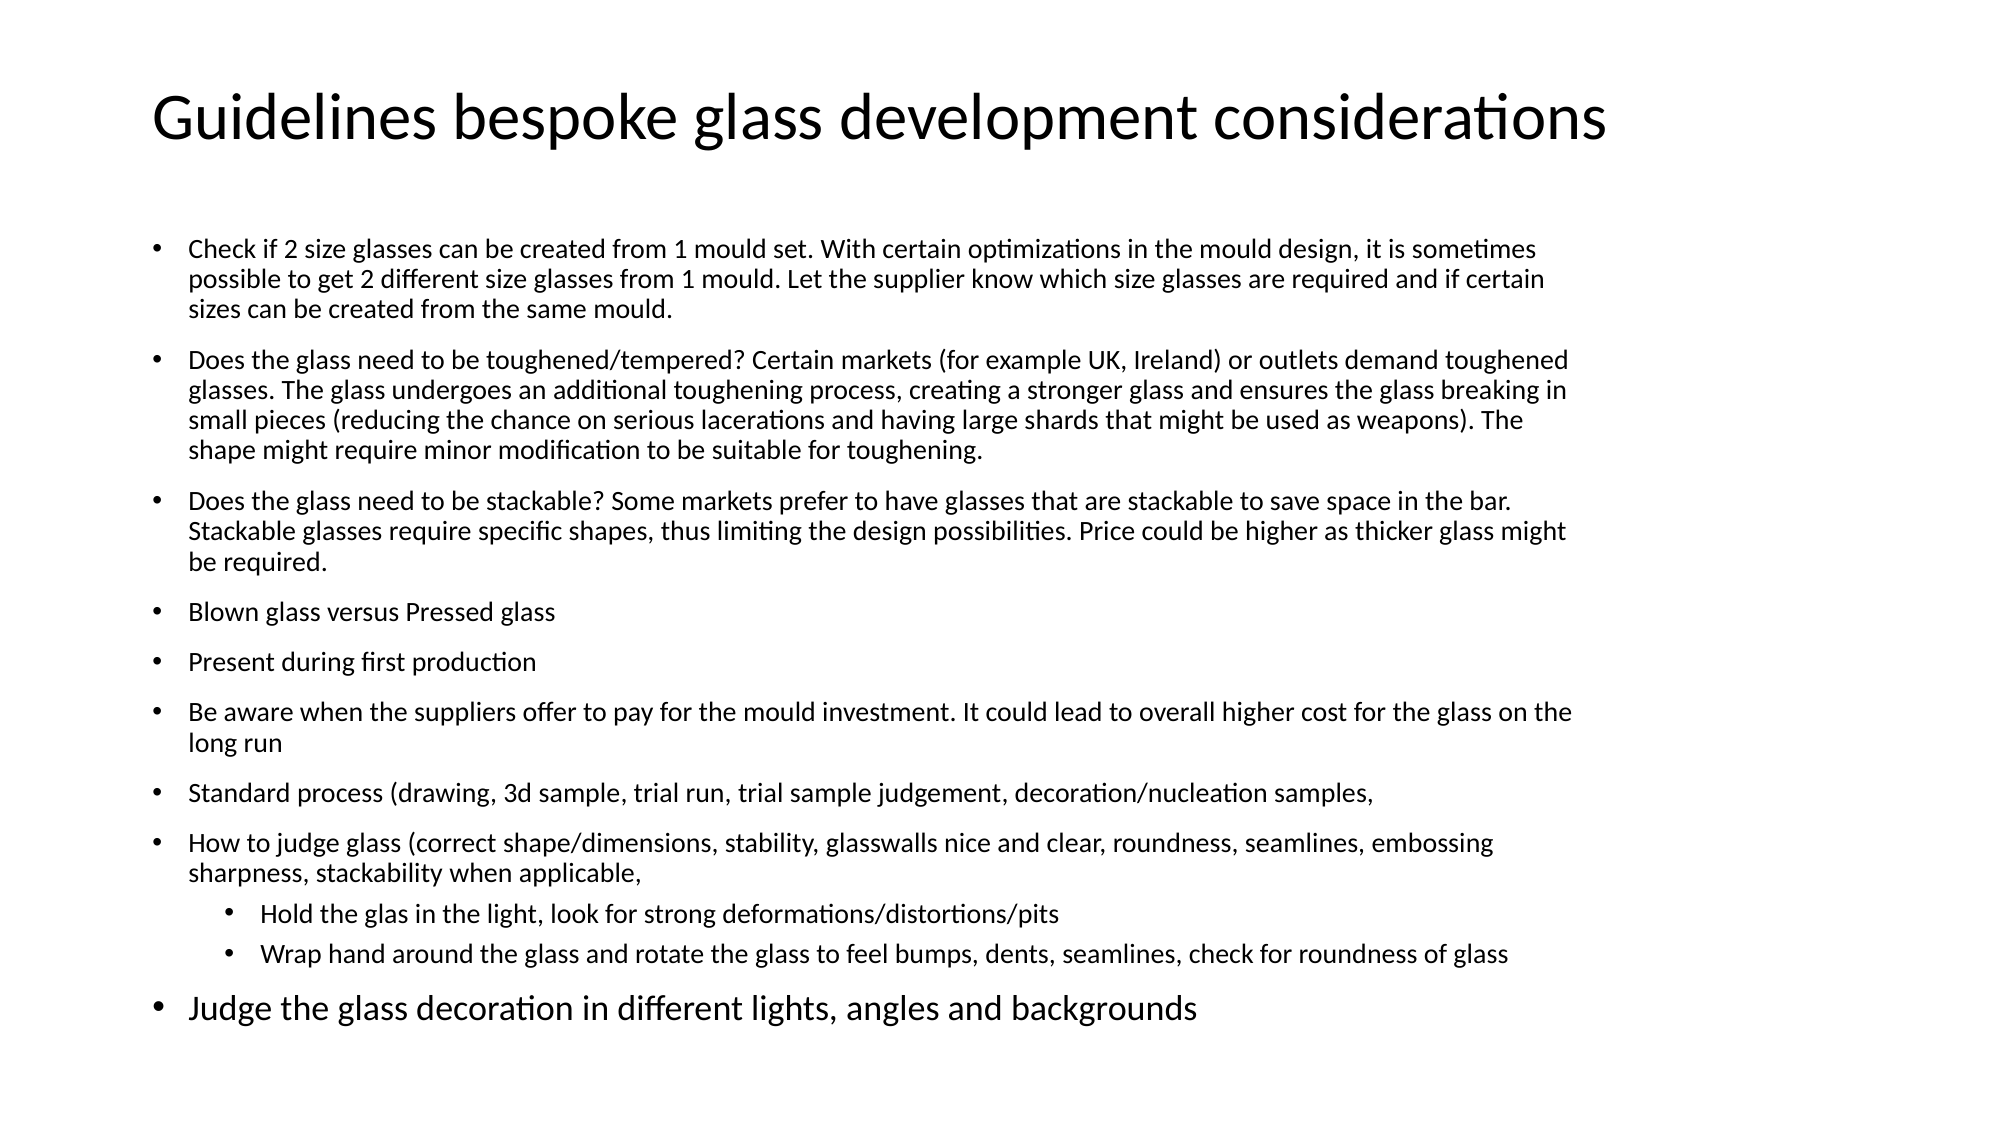

# Guidelines bespoke glass development considerations
Check if 2 size glasses can be created from 1 mould set. With certain optimizations in the mould design, it is sometimes possible to get 2 different size glasses from 1 mould. Let the supplier know which size glasses are required and if certain sizes can be created from the same mould.
Does the glass need to be toughened/tempered? Certain markets (for example UK, Ireland) or outlets demand toughened glasses. The glass undergoes an additional toughening process, creating a stronger glass and ensures the glass breaking in small pieces (reducing the chance on serious lacerations and having large shards that might be used as weapons). The shape might require minor modification to be suitable for toughening.
Does the glass need to be stackable? Some markets prefer to have glasses that are stackable to save space in the bar. Stackable glasses require specific shapes, thus limiting the design possibilities. Price could be higher as thicker glass might be required.
Blown glass versus Pressed glass
Present during first production
Be aware when the suppliers offer to pay for the mould investment. It could lead to overall higher cost for the glass on the long run
Standard process (drawing, 3d sample, trial run, trial sample judgement, decoration/nucleation samples,
How to judge glass (correct shape/dimensions, stability, glasswalls nice and clear, roundness, seamlines, embossing sharpness, stackability when applicable,
Hold the glas in the light, look for strong deformations/distortions/pits
Wrap hand around the glass and rotate the glass to feel bumps, dents, seamlines, check for roundness of glass
Judge the glass decoration in different lights, angles and backgrounds